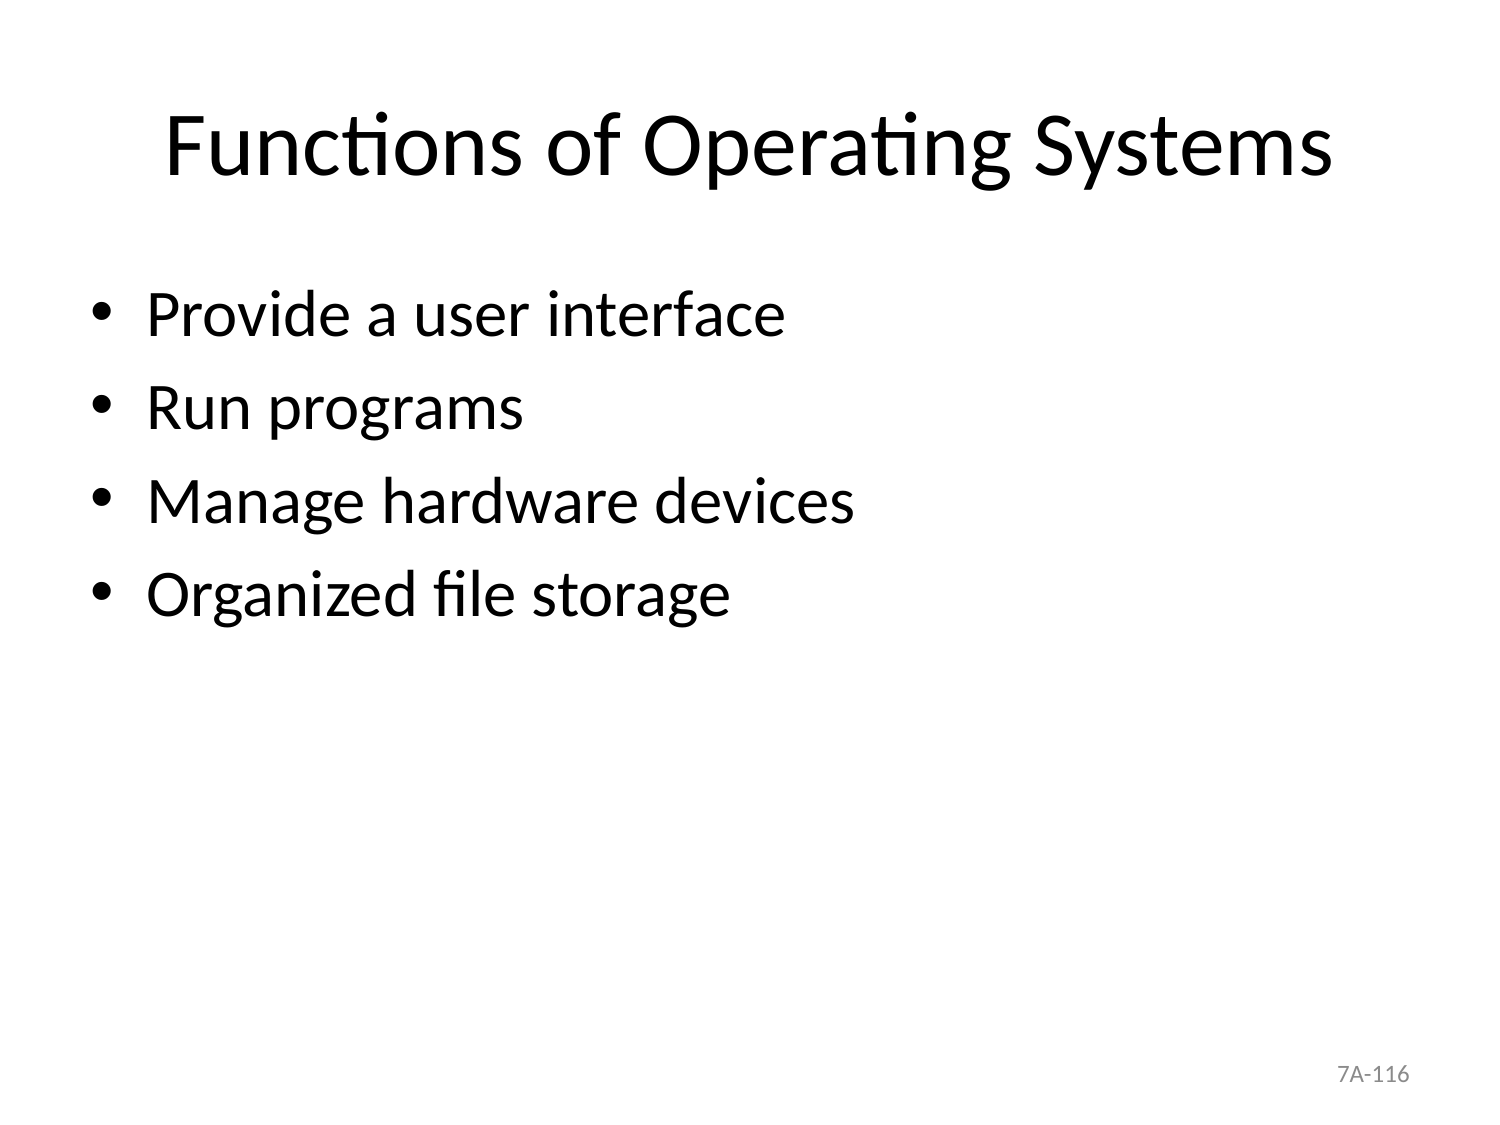

# Functions of Operating Systems
Provide a user interface
Run programs
Manage hardware devices
Organized file storage
7A-116